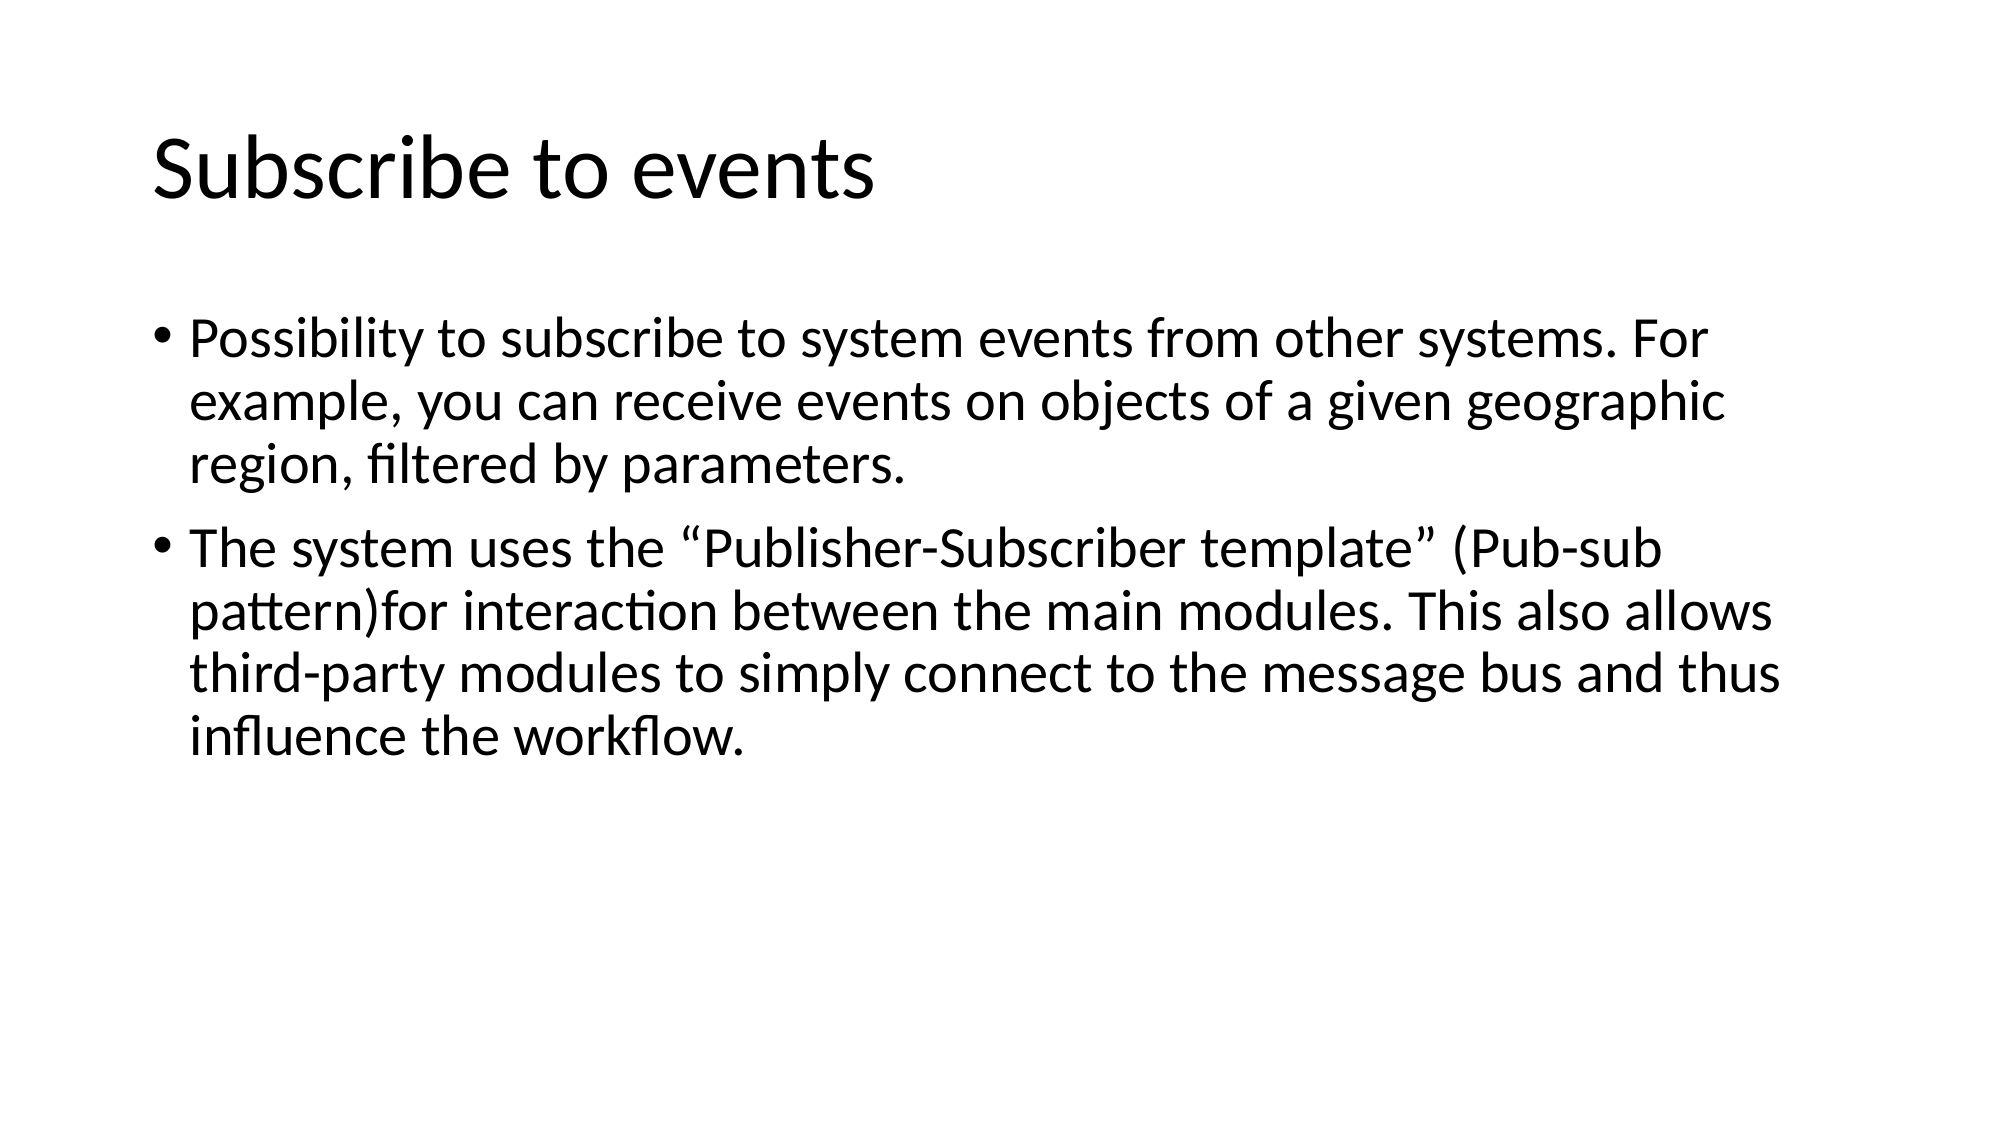

# Subscribe to events
Possibility to subscribe to system events from other systems. For example, you can receive events on objects of a given geographic region, filtered by parameters.
The system uses the “Publisher-Subscriber template” (Pub-sub pattern)for interaction between the main modules. This also allows third-party modules to simply connect to the message bus and thus influence the workflow.